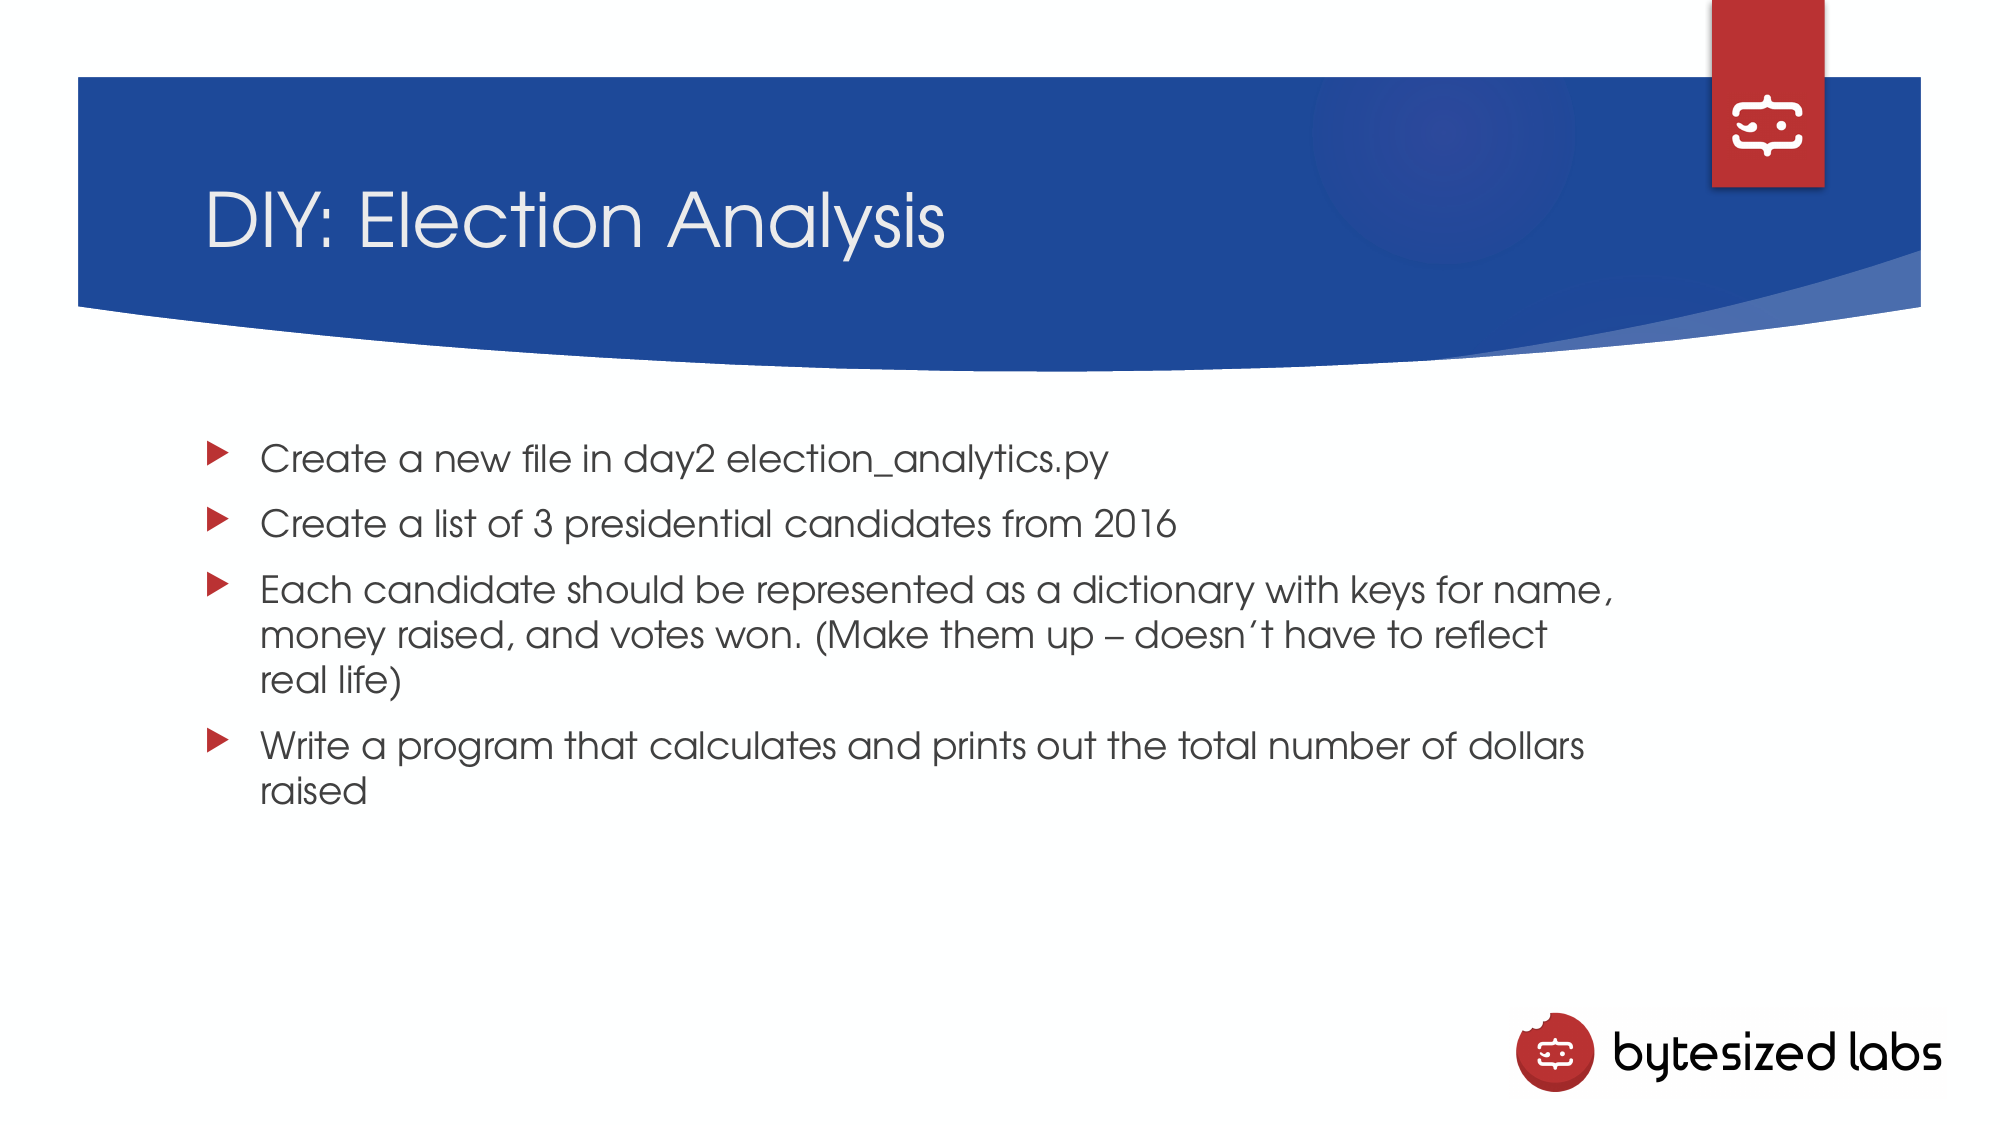

# DIY: Election Analysis
Create a new file in day2 election_analytics.py
Create a list of 3 presidential candidates from 2016
Each candidate should be represented as a dictionary with keys for name, money raised, and votes won. (Make them up – doesn’t have to reflect real life)
Write a program that calculates and prints out the total number of dollars raised